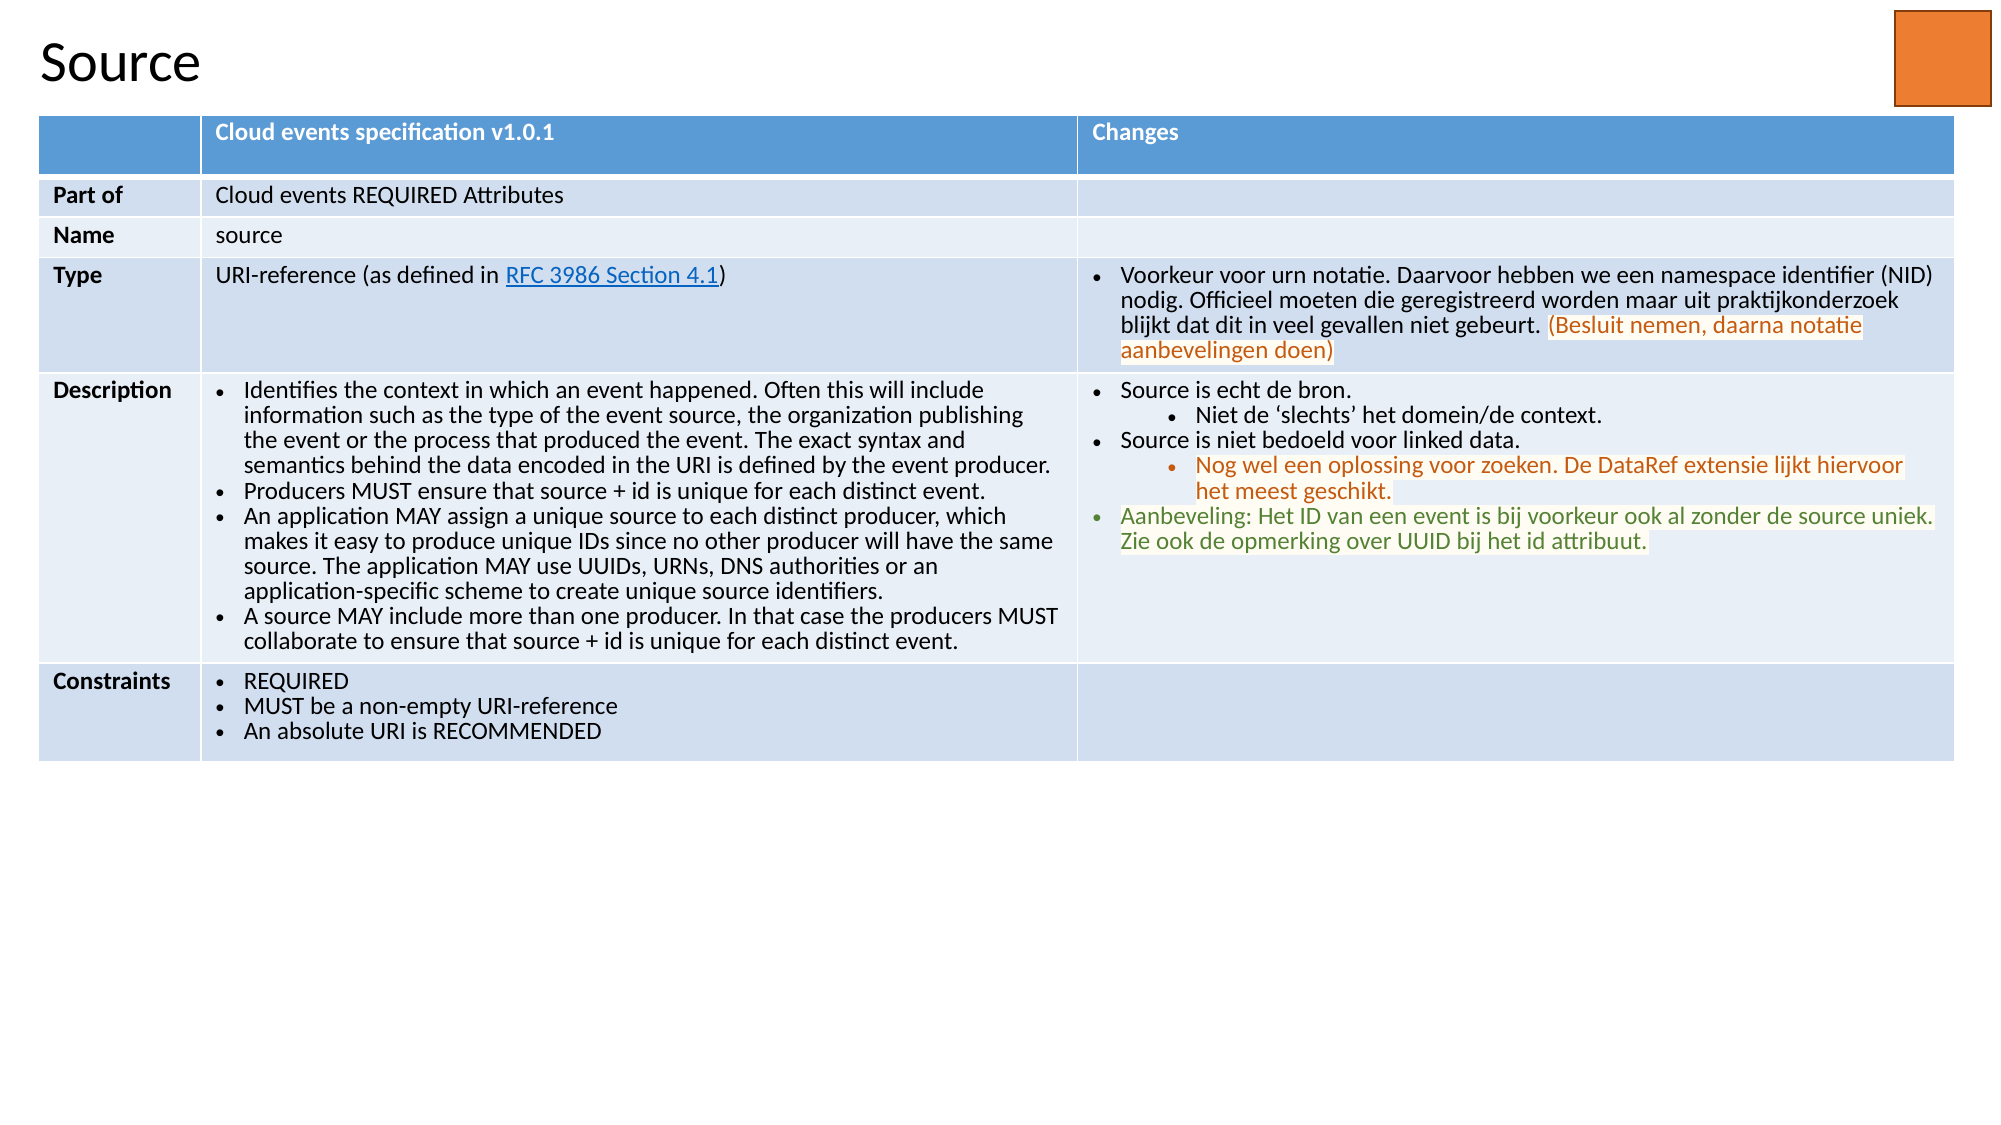

# Source

|  | Cloud events specification v1.0.1 | Changes |
| --- | --- | --- |
| Part of | Cloud events REQUIRED Attributes |  |
| Name | source |  |
| Type | URI-reference (as defined in RFC 3986 Section 4.1) | Voorkeur voor urn notatie. Daarvoor hebben we een namespace identifier (NID) nodig. Officieel moeten die geregistreerd worden maar uit praktijkonderzoek blijkt dat dit in veel gevallen niet gebeurt. (Besluit nemen, daarna notatie aanbevelingen doen) |
| Description | Identifies the context in which an event happened. Often this will include information such as the type of the event source, the organization publishing the event or the process that produced the event. The exact syntax and semantics behind the data encoded in the URI is defined by the event producer. Producers MUST ensure that source + id is unique for each distinct event. An application MAY assign a unique source to each distinct producer, which makes it easy to produce unique IDs since no other producer will have the same source. The application MAY use UUIDs, URNs, DNS authorities or an application-specific scheme to create unique source identifiers. A source MAY include more than one producer. In that case the producers MUST collaborate to ensure that source + id is unique for each distinct event. | Source is echt de bron. Niet de ‘slechts’ het domein/de context. Source is niet bedoeld voor linked data. Nog wel een oplossing voor zoeken. De DataRef extensie lijkt hiervoor het meest geschikt. Aanbeveling: Het ID van een event is bij voorkeur ook al zonder de source uniek. Zie ook de opmerking over UUID bij het id attribuut. |
| Constraints | REQUIRED MUST be a non-empty URI-reference An absolute URI is RECOMMENDED |  |